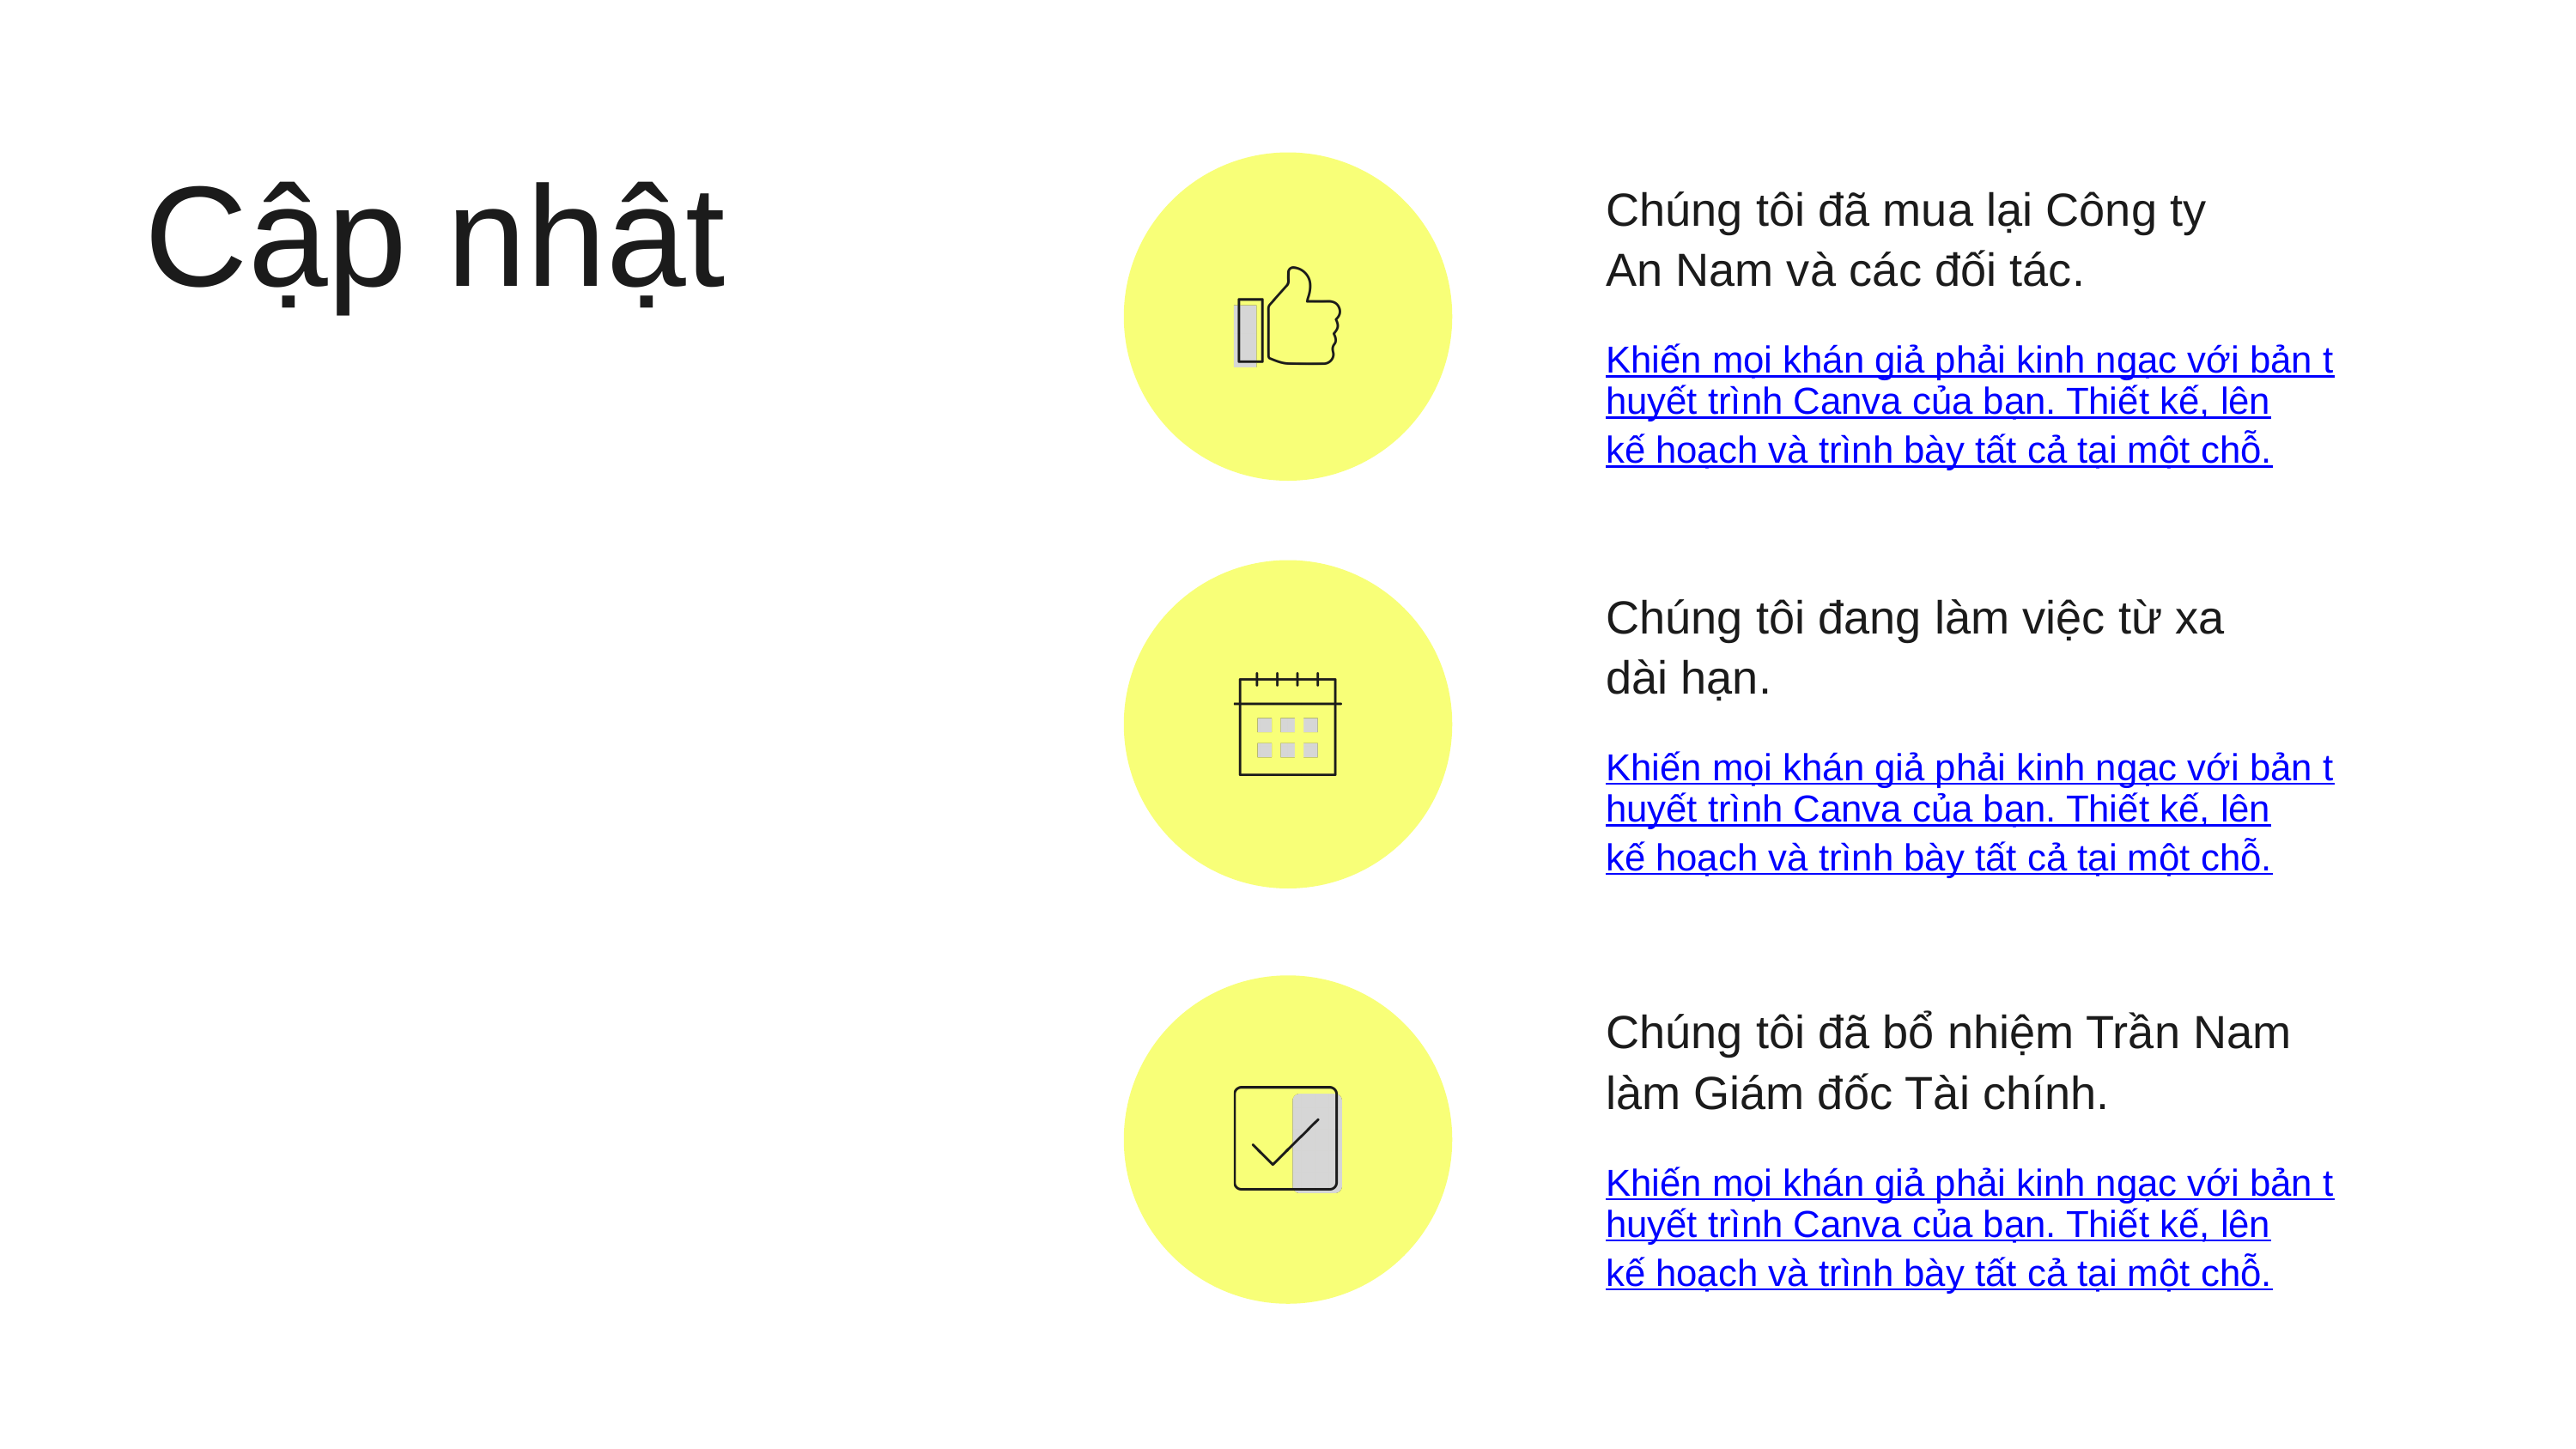

Cập nhật

Chúng tôi đã mua lại Công ty
An Nam và các đối tác.
Khiến mọi khán giả phải kinh ngạc với bản thuyết trình Canva của bạn. Thiết kế, lên
kế hoạch và trình bày tất cả tại một chỗ.

Chúng tôi đang làm việc từ xa
dài hạn.
Khiến mọi khán giả phải kinh ngạc với bản thuyết trình Canva của bạn. Thiết kế, lên
kế hoạch và trình bày tất cả tại một chỗ.

Chúng tôi đã bổ nhiệm Trần Nam làm Giám đốc Tài chính.
Khiến mọi khán giả phải kinh ngạc với bản thuyết trình Canva của bạn. Thiết kế, lên
kế hoạch và trình bày tất cả tại một chỗ.